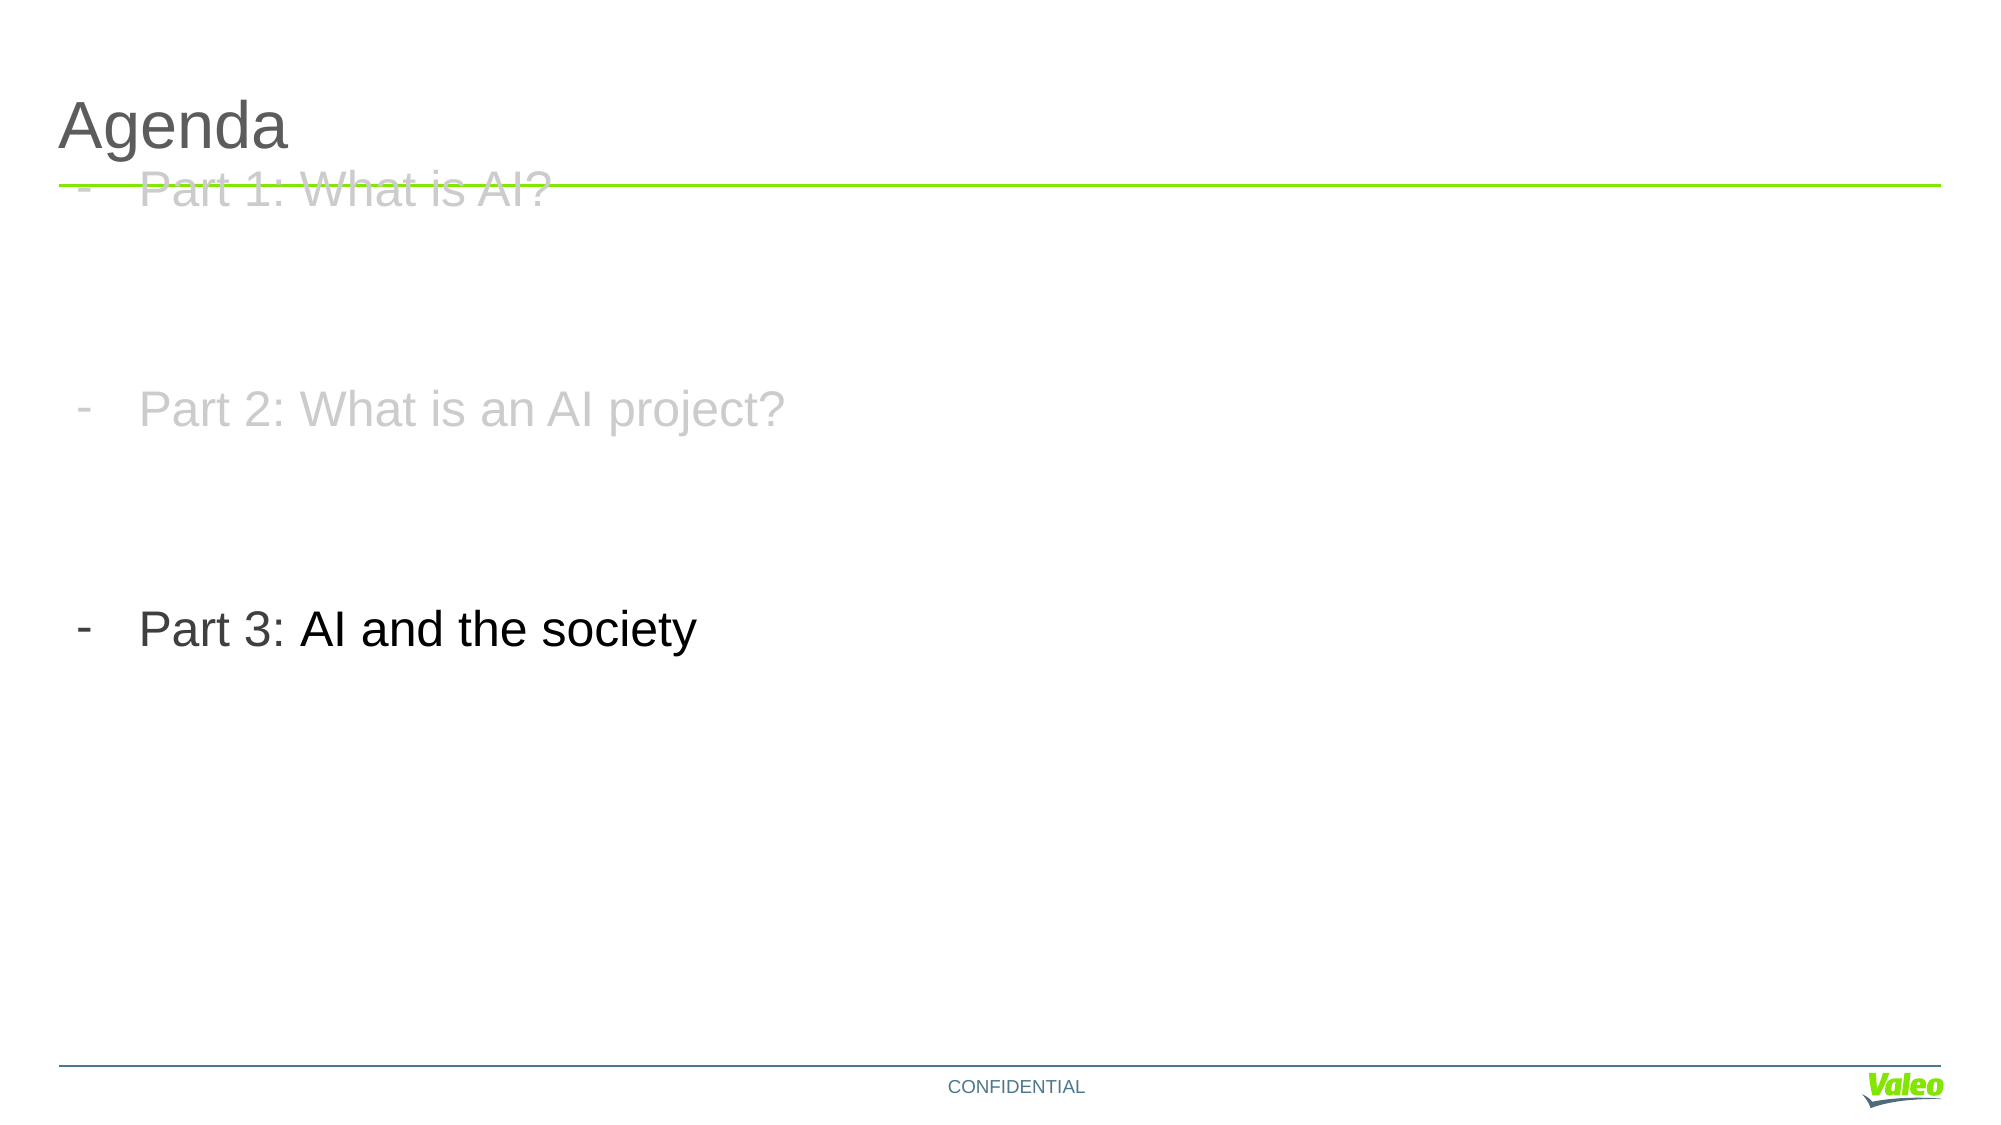

# Agenda
Part 1: What is AI?

Part 2: What is an AI project?

Part 3: AI and the society